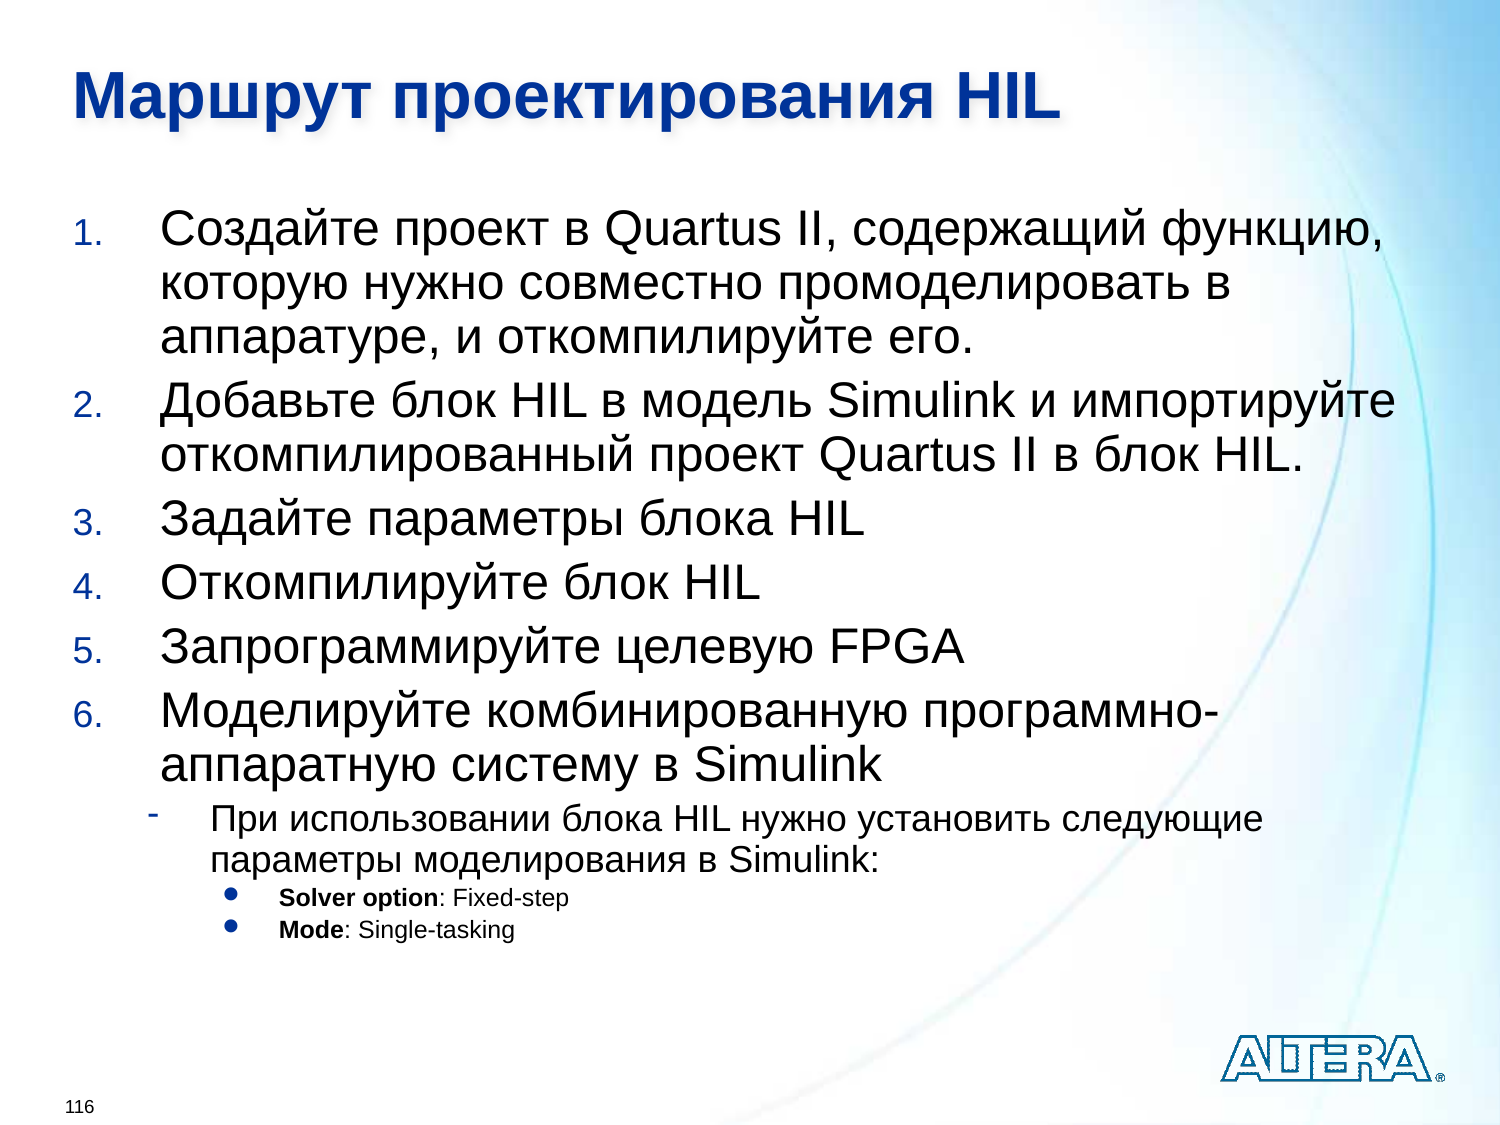

Маршрут проектирования HIL
Создайте проект в Quartus II, содержащий функцию, которую нужно совместно промоделировать в аппаратуре, и откомпилируйте его.
Добавьте блок HIL в модель Simulink и импортируйте откомпилированный проект Quartus II в блок HIL.
Задайте параметры блока HIL
Откомпилируйте блок HIL
Запрограммируйте целевую FPGA
Моделируйте комбинированную программно-аппаратную систему в Simulink
При использовании блока HIL нужно установить следующие параметры моделирования в Simulink:
Solver option: Fixed-step
Mode: Single-tasking